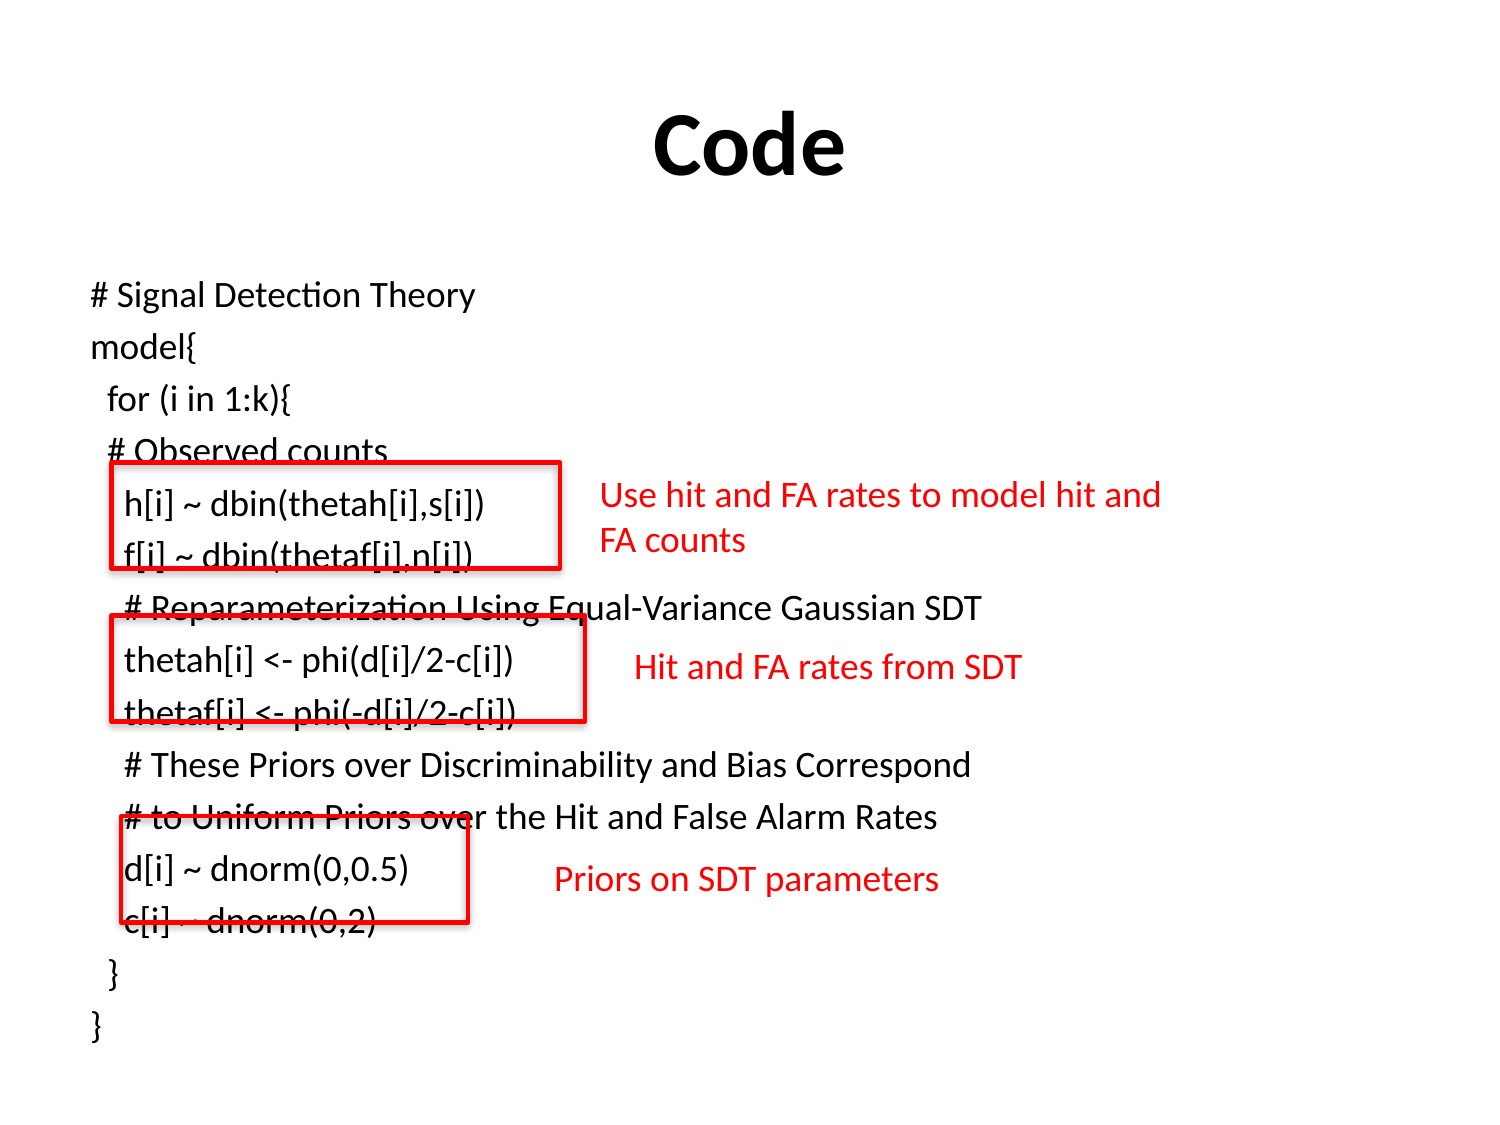

# Code
# Signal Detection Theory
model{
  for (i in 1:k){
  # Observed counts
    h[i] ~ dbin(thetah[i],s[i])
    f[i] ~ dbin(thetaf[i],n[i])
    # Reparameterization Using Equal-Variance Gaussian SDT
    thetah[i] <- phi(d[i]/2-c[i])
    thetaf[i] <- phi(-d[i]/2-c[i])
    # These Priors over Discriminability and Bias Correspond
    # to Uniform Priors over the Hit and False Alarm Rates
    d[i] ~ dnorm(0,0.5)
    c[i] ~ dnorm(0,2)
  }
}

Use hit and FA rates to model hit and FA counts

Hit and FA rates from SDT

Priors on SDT parameters